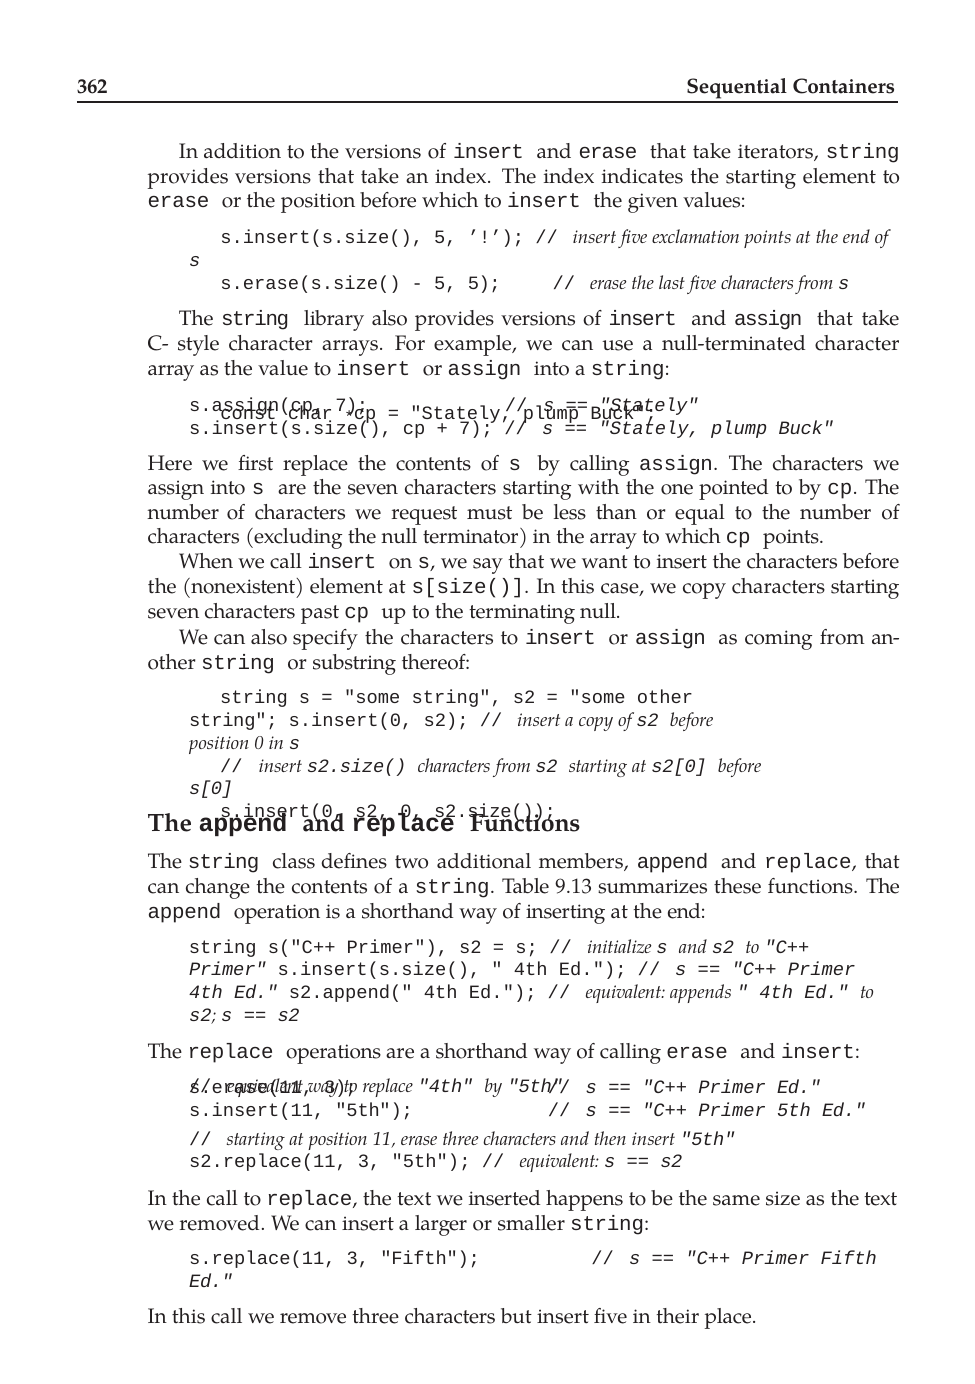

362
Sequential Containers

In addition to the versions of insert and erase that take iterators, string provides versions that take an index. The index indicates the starting element to erase or the position before which to insert the given values:
s.insert(s.size(), 5, ’!’); // insert five exclamation points at the end of s
s.erase(s.size() - 5, 5);	// erase the last five characters from s
The string library also provides versions of insert and assign that take C- style character arrays. For example, we can use a null-terminated character array as the value to insert or assign into a string:
const char *cp = "Stately, plump Buck";
s.assign(cp, 7);	// s == "Stately"
s.insert(s.size(), cp + 7); // s == "Stately, plump Buck"
Here we first replace the contents of s by calling assign. The characters we assign into s are the seven characters starting with the one pointed to by cp. The number of characters we request must be less than or equal to the number of characters (excluding the null terminator) in the array to which cp points.
When we call insert on s, we say that we want to insert the characters before the (nonexistent) element at s[size()]. In this case, we copy characters starting seven characters past cp up to the terminating null.
We can also specify the characters to insert or assign as coming from an- other string or substring thereof:
string s = "some string", s2 = "some other string"; s.insert(0, s2); // insert a copy of s2 before position 0 in s
// insert s2.size() characters from s2 starting at s2[0] before s[0]
s.insert(0, s2, 0, s2.size());
The append and replace Functions
The string class defines two additional members, append and replace, that can change the contents of a string. Table 9.13 summarizes these functions. The append operation is a shorthand way of inserting at the end:
string s("C++ Primer"), s2 = s; // initialize s and s2 to "C++ Primer" s.insert(s.size(), " 4th Ed."); // s == "C++ Primer 4th Ed." s2.append(" 4th Ed."); // equivalent: appends " 4th Ed." to s2; s == s2
The replace operations are a shorthand way of calling erase and insert:
// equivalent way to replace "4th" by "5th"
// s == "C++ Primer Ed."
// s == "C++ Primer 5th Ed."
s.erase(11, 3);
s.insert(11, "5th");
// starting at position 11, erase three characters and then insert "5th"
s2.replace(11, 3, "5th"); // equivalent: s == s2
In the call to replace, the text we inserted happens to be the same size as the text we removed. We can insert a larger or smaller string:
s.replace(11, 3, "Fifth");	// s == "C++ Primer Fifth Ed."
In this call we remove three characters but insert five in their place.